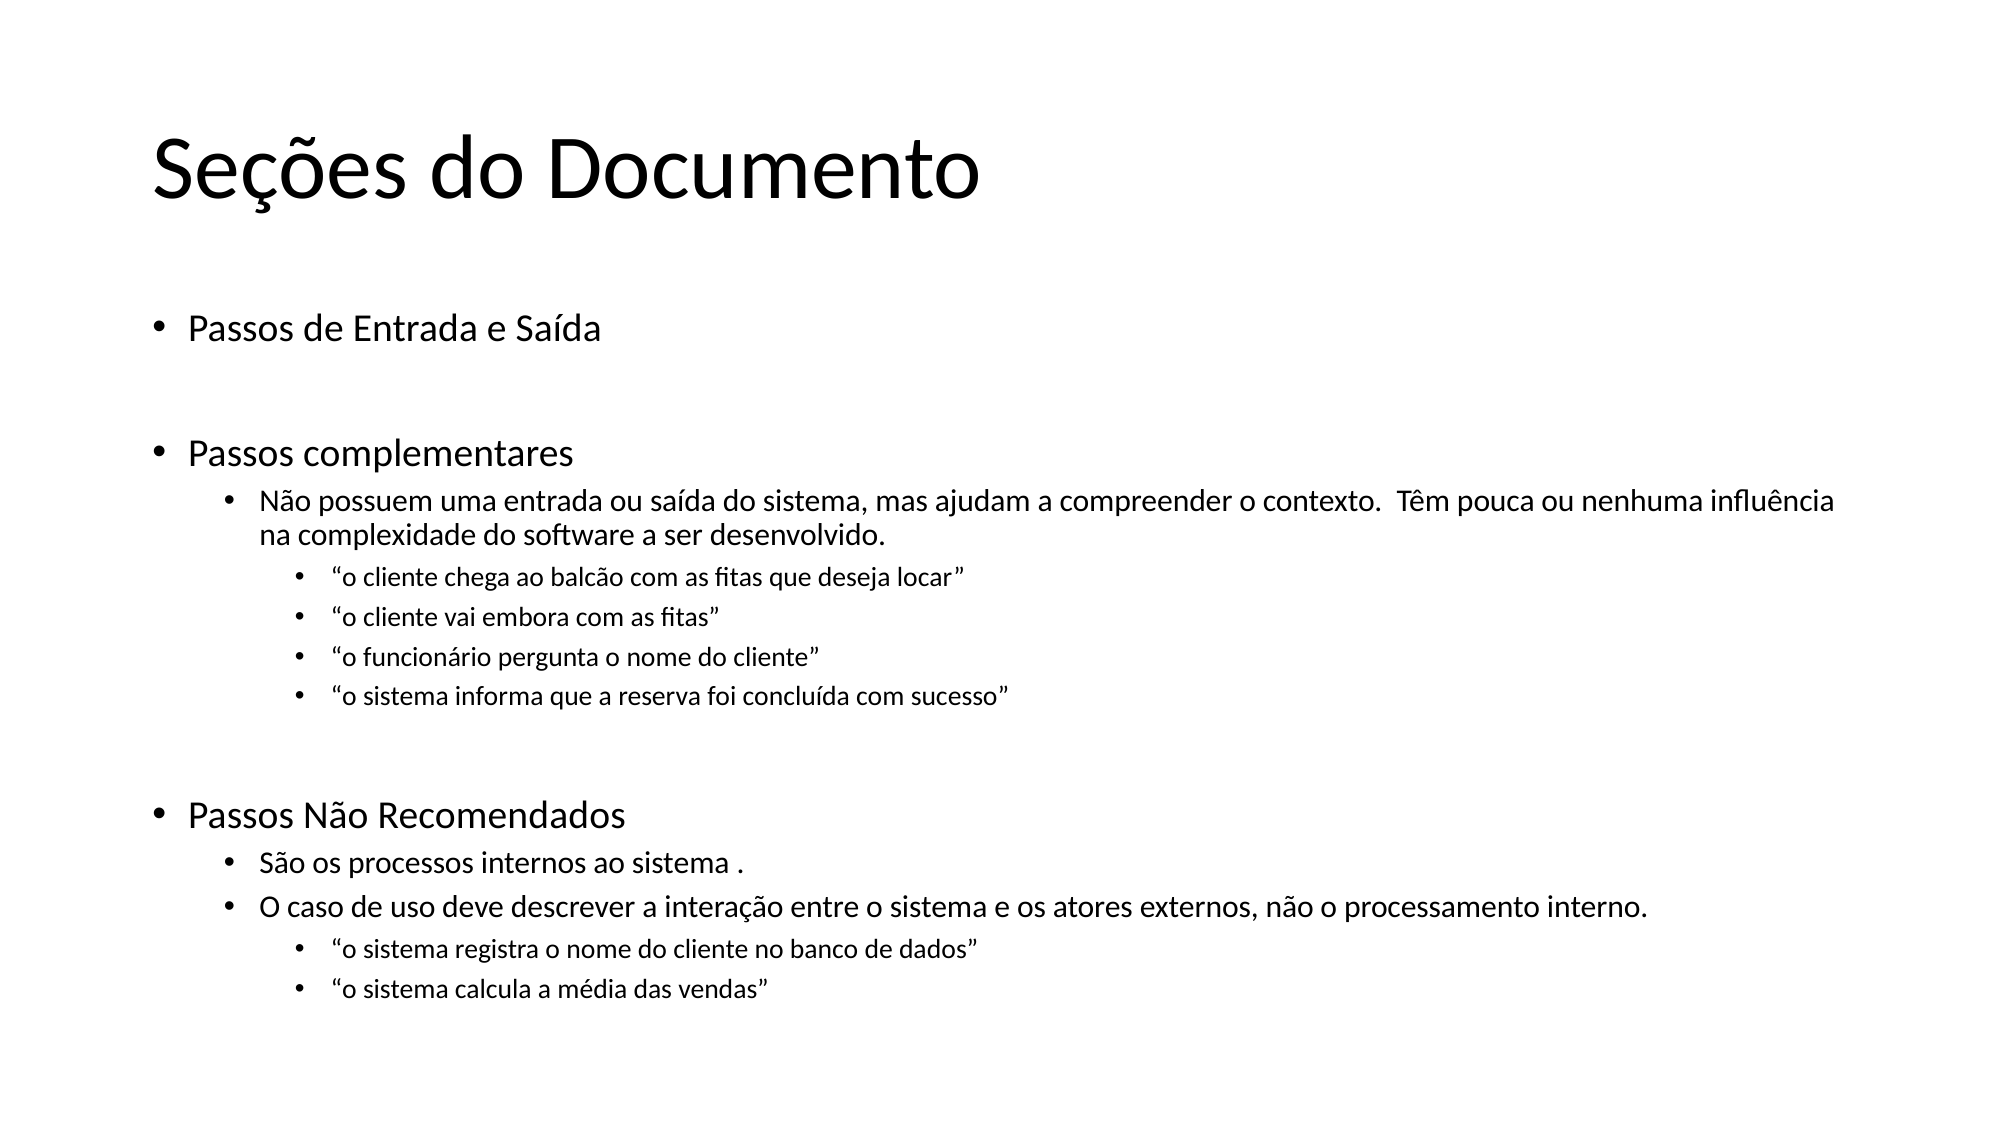

# Seções do Documento
Passos de Entrada e Saída

Passos complementares
Não possuem uma entrada ou saída do sistema, mas ajudam a compreender o contexto.  Têm pouca ou nenhuma influência na complexidade do software a ser desenvolvido.
“o cliente chega ao balcão com as fitas que deseja locar”
“o cliente vai embora com as fitas”
“o funcionário pergunta o nome do cliente”
“o sistema informa que a reserva foi concluída com sucesso”

Passos Não Recomendados
São os processos internos ao sistema .
O caso de uso deve descrever a interação entre o sistema e os atores externos, não o processamento interno.
“o sistema registra o nome do cliente no banco de dados”
“o sistema calcula a média das vendas”